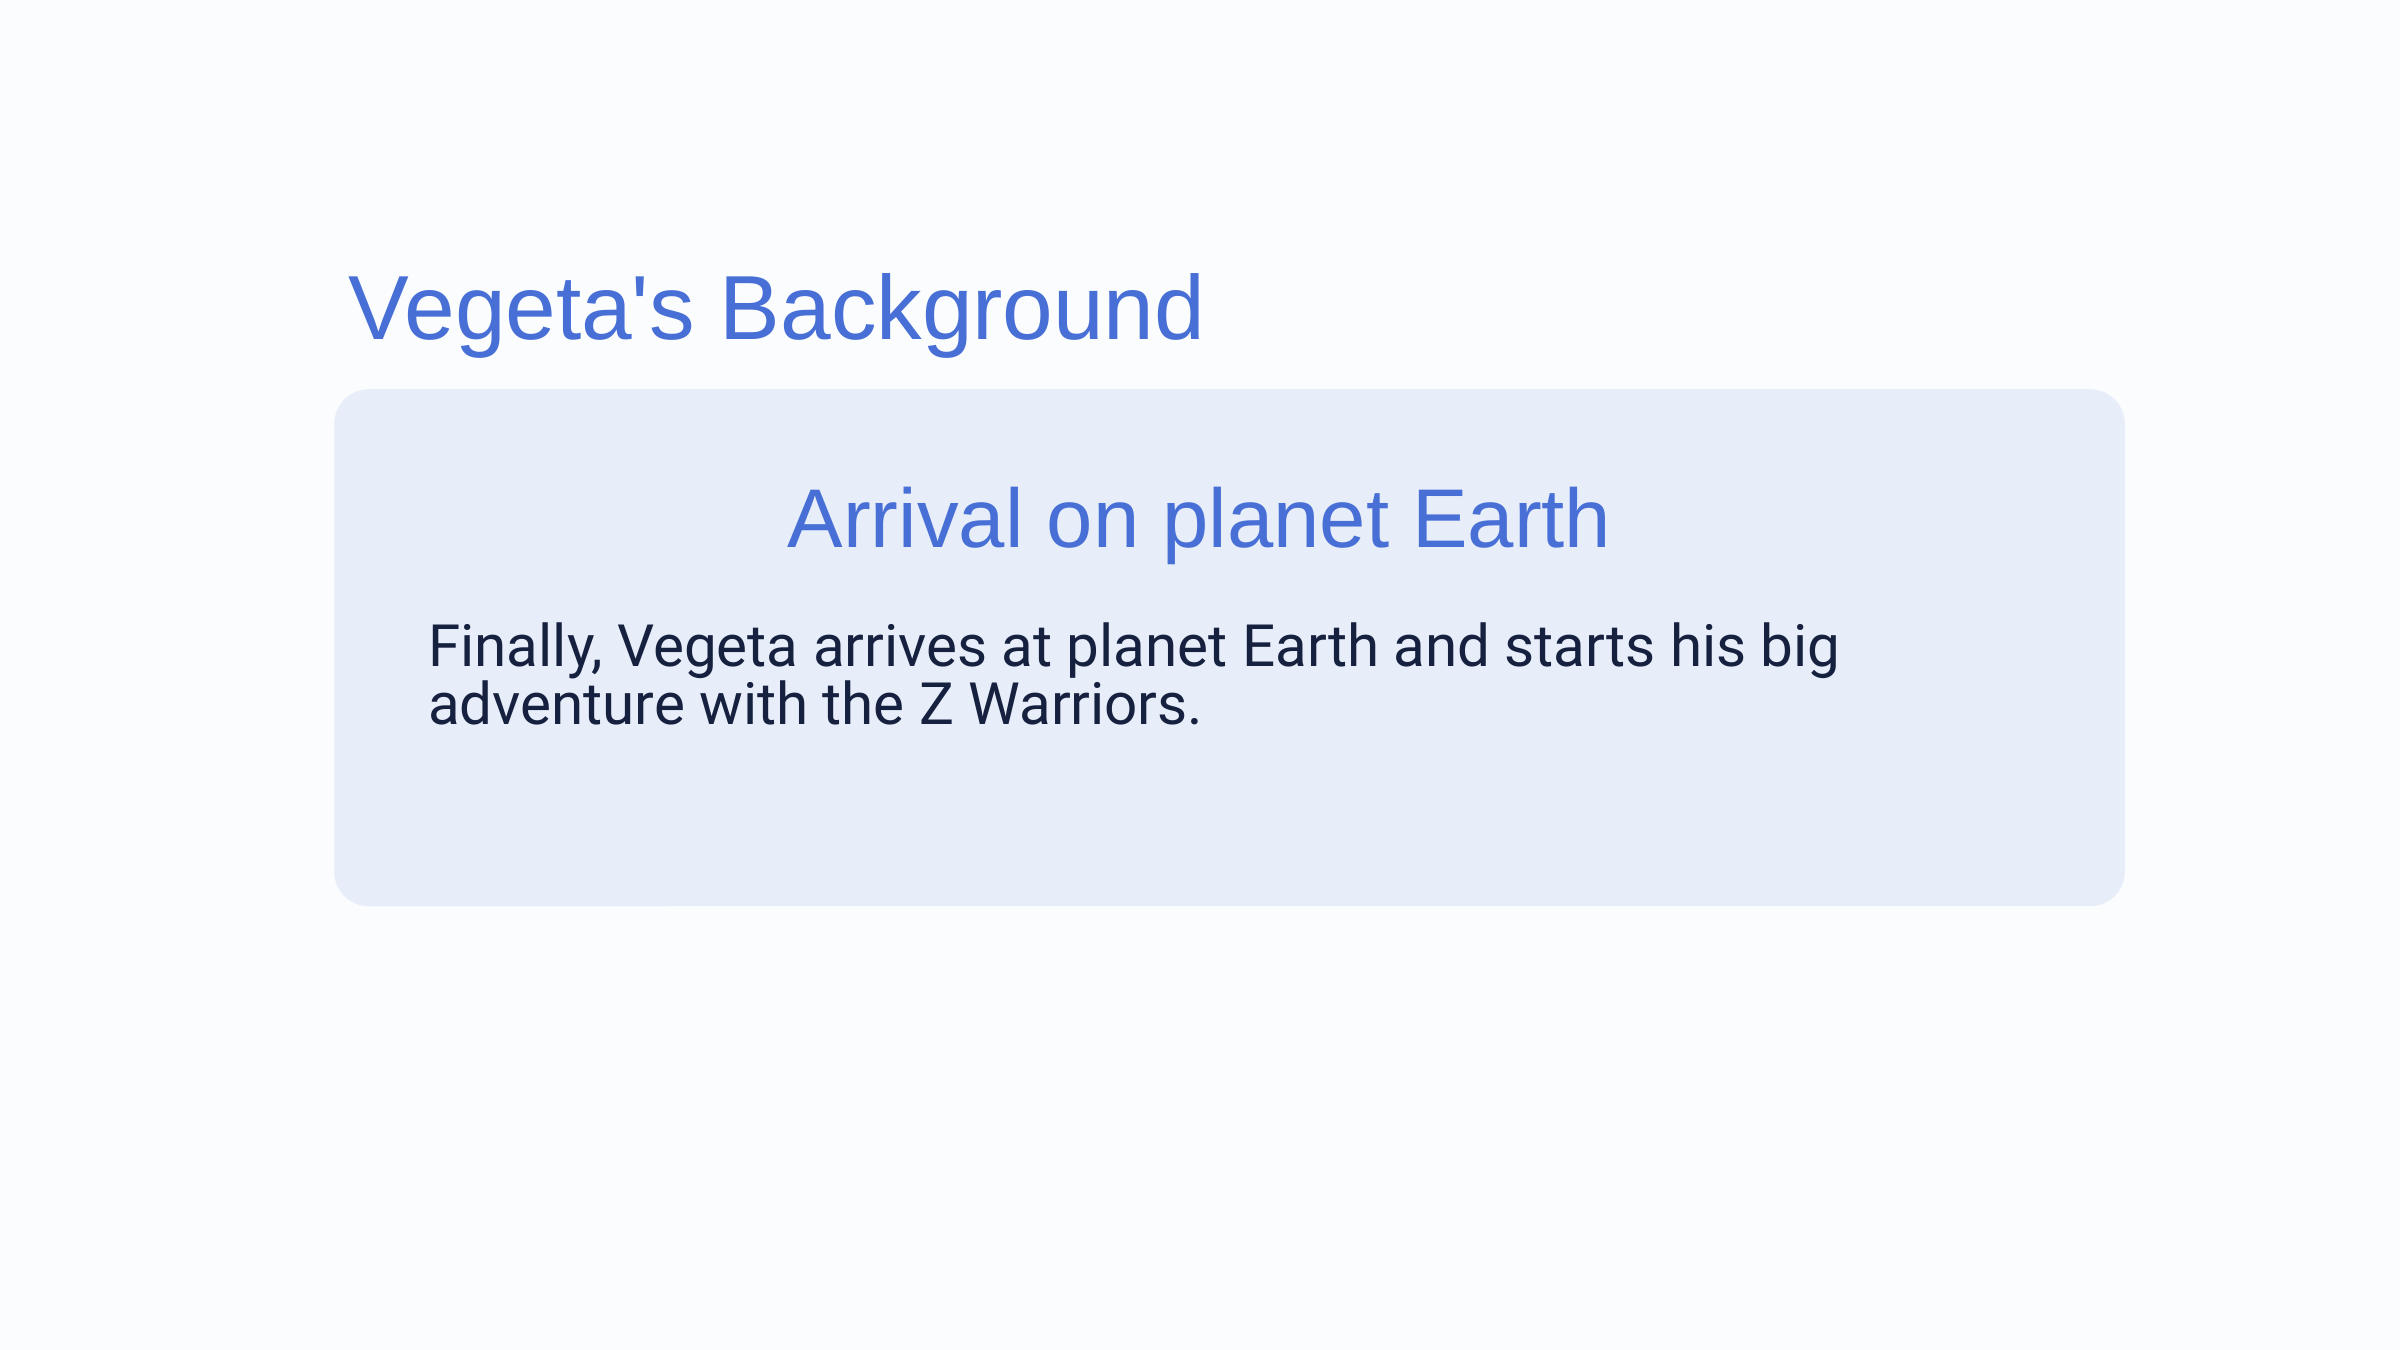

Vegeta's Background

Arrival on planet Earth
Finally, Vegeta arrives at planet Earth and starts his big adventure with the Z Warriors.